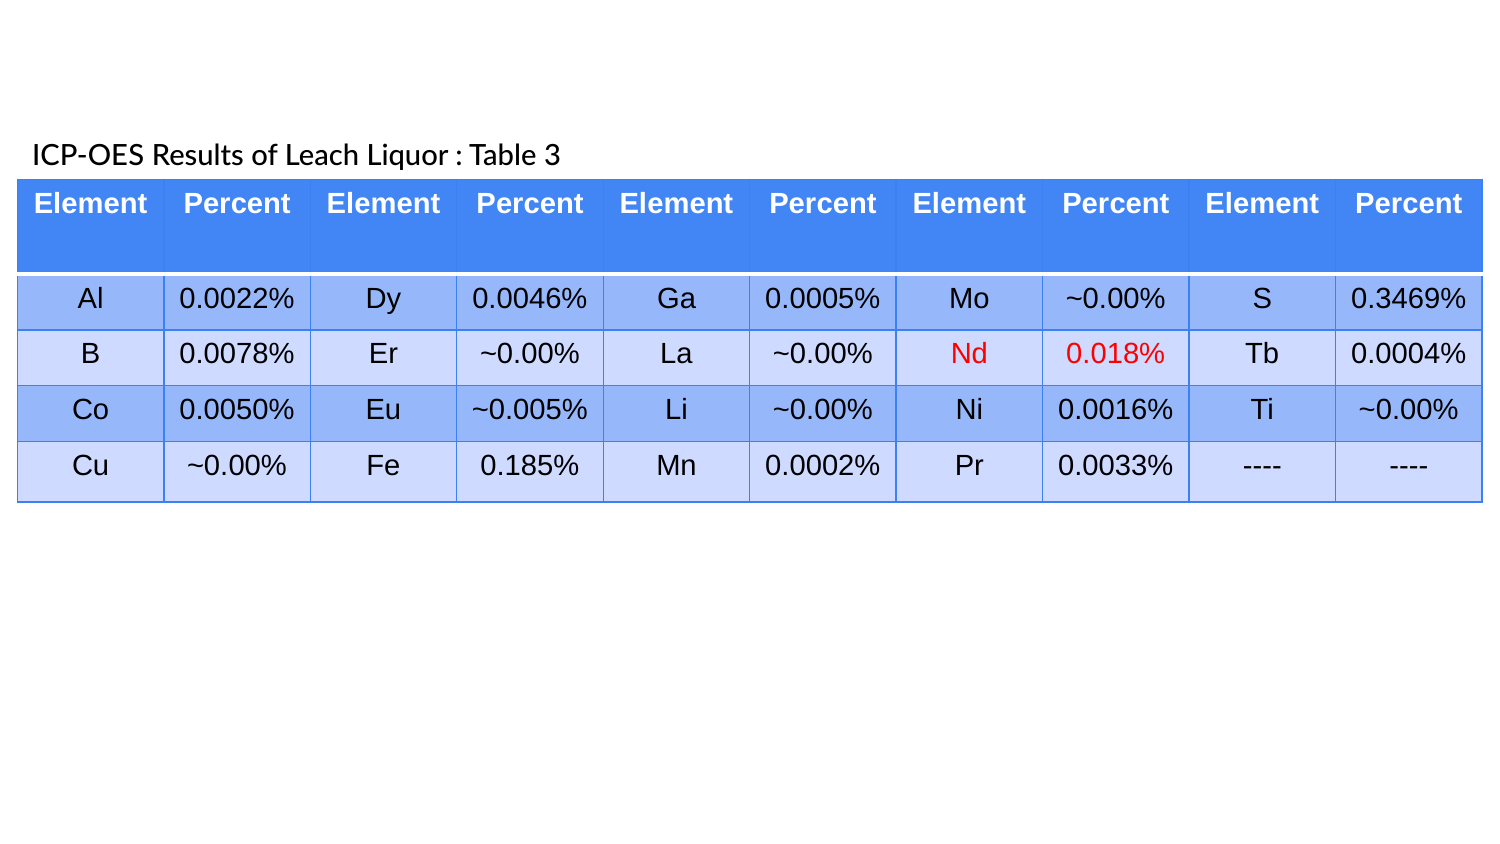

ICP-OES Results of Leach Liquor : Table 3
| Element | Percent | Element | Percent | Element | Percent | Element | Percent | Element | Percent |
| --- | --- | --- | --- | --- | --- | --- | --- | --- | --- |
| Al | 0.0022% | Dy | 0.0046% | Ga | 0.0005% | Mo | ~0.00% | S | 0.3469% |
| B | 0.0078% | Er | ~0.00% | La | ~0.00% | Nd | 0.018% | Tb | 0.0004% |
| Co | 0.0050% | Eu | ~0.005% | Li | ~0.00% | Ni | 0.0016% | Ti | ~0.00% |
| Cu | ~0.00% | Fe | 0.185% | Mn | 0.0002% | Pr | 0.0033% | ---- | ---- |